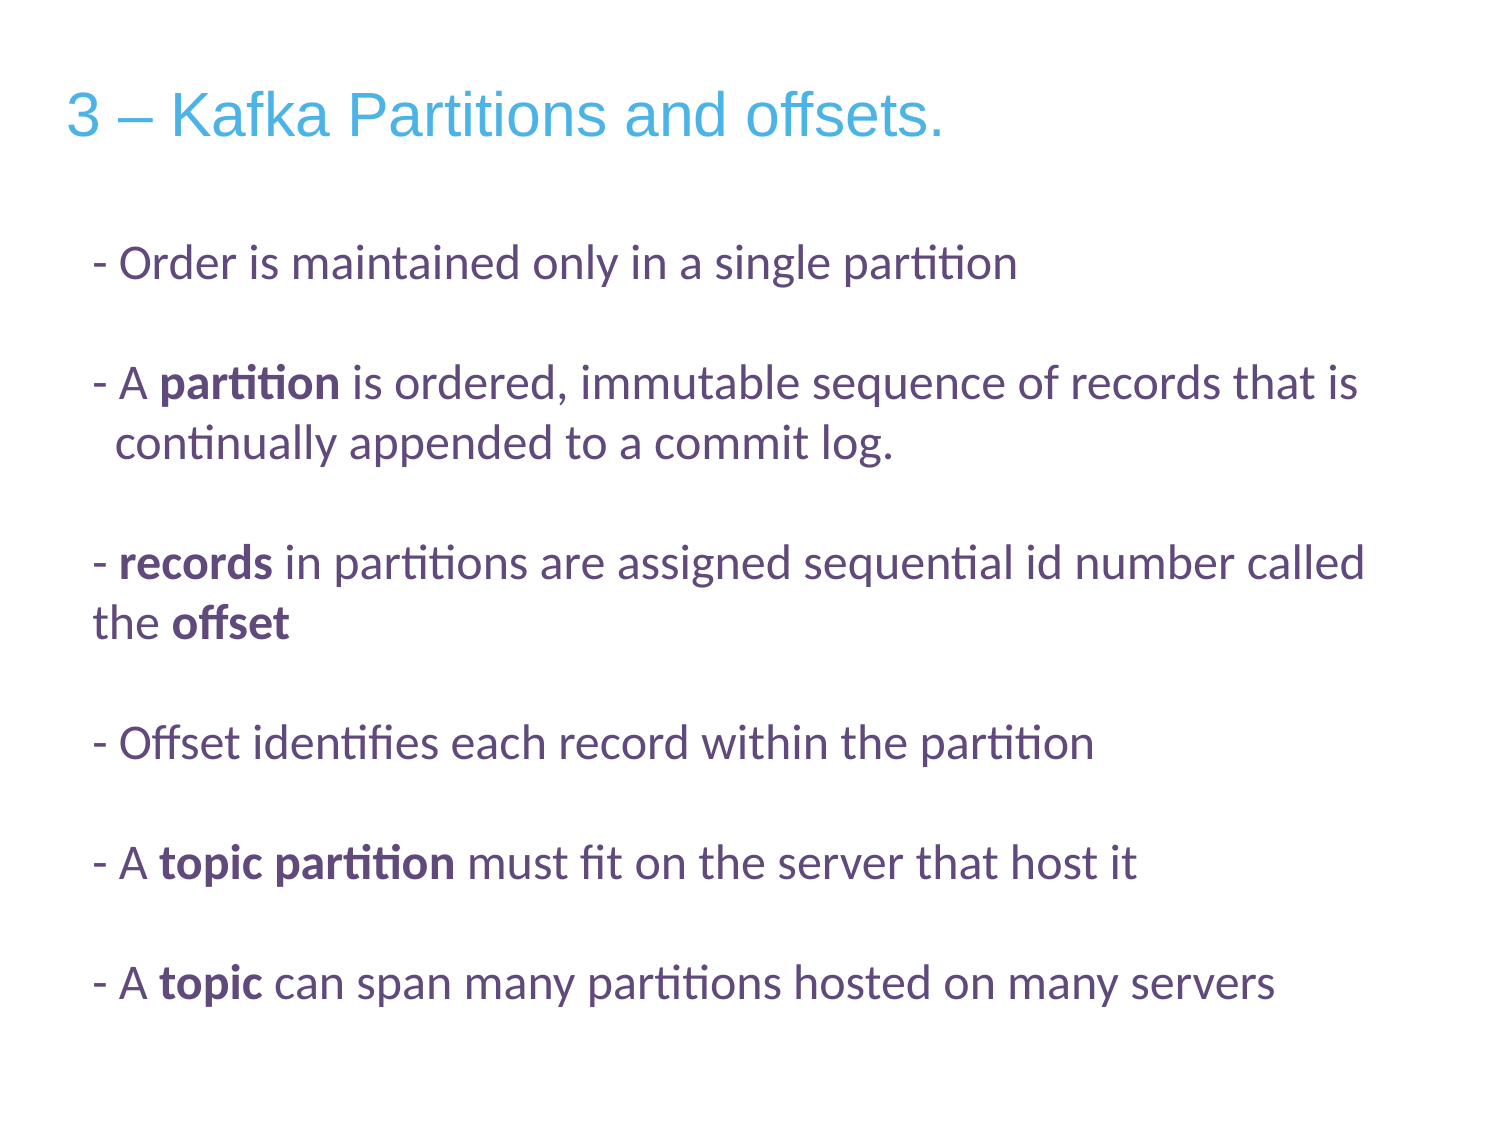

3 – Kafka Partitions and offsets.

- Order is maintained only in a single partition

- A partition is ordered, immutable sequence of records that is
  continually appended to a commit log.

- records in partitions are assigned sequential id number called the offset

- Offset identifies each record within the partition

- A topic partition must fit on the server that host it

- A topic can span many partitions hosted on many servers